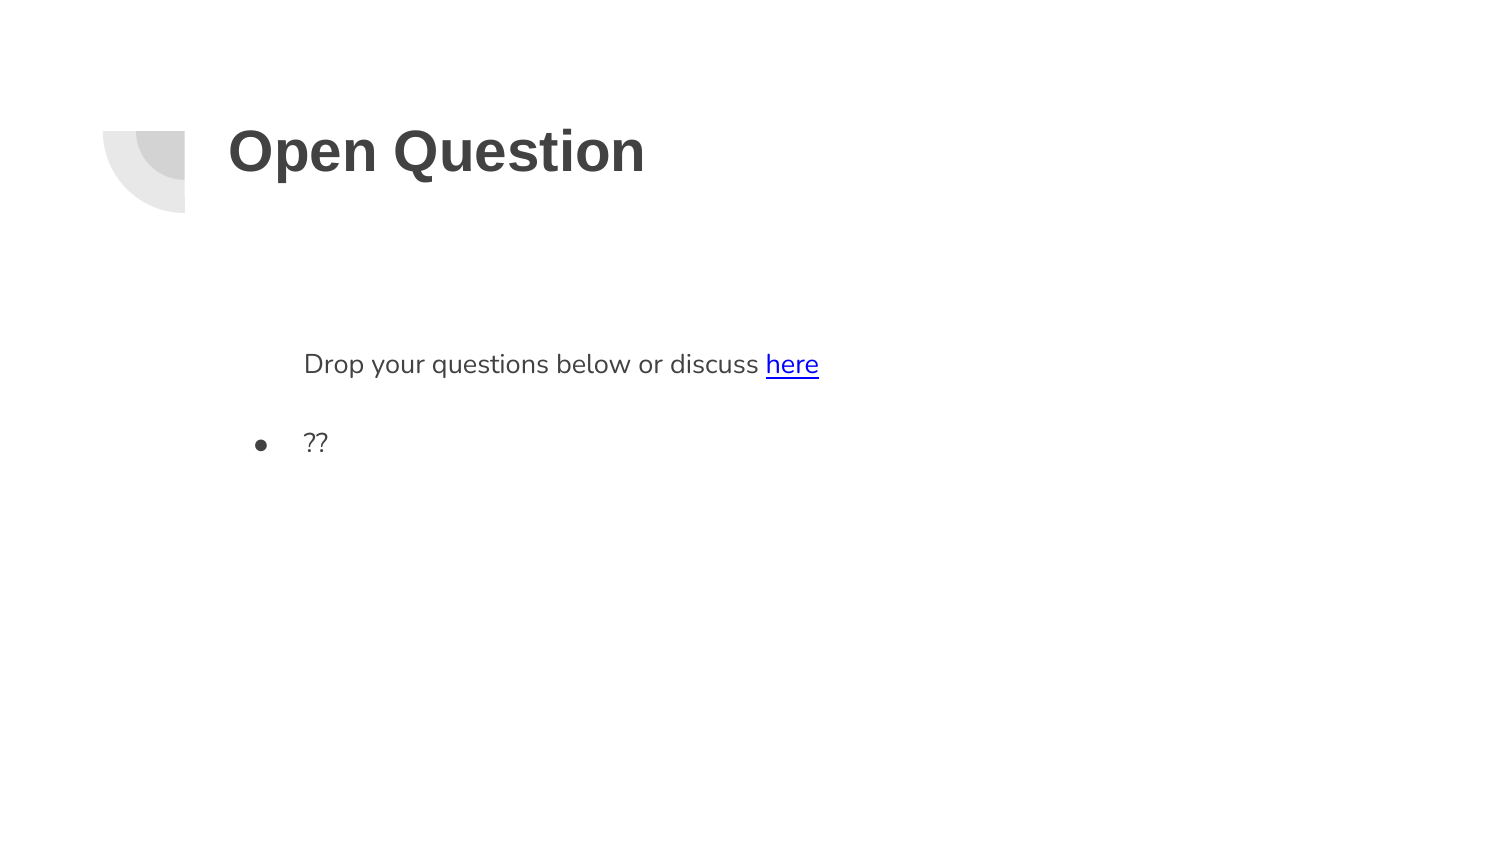

# Open Question
Drop your questions below or discuss here

??